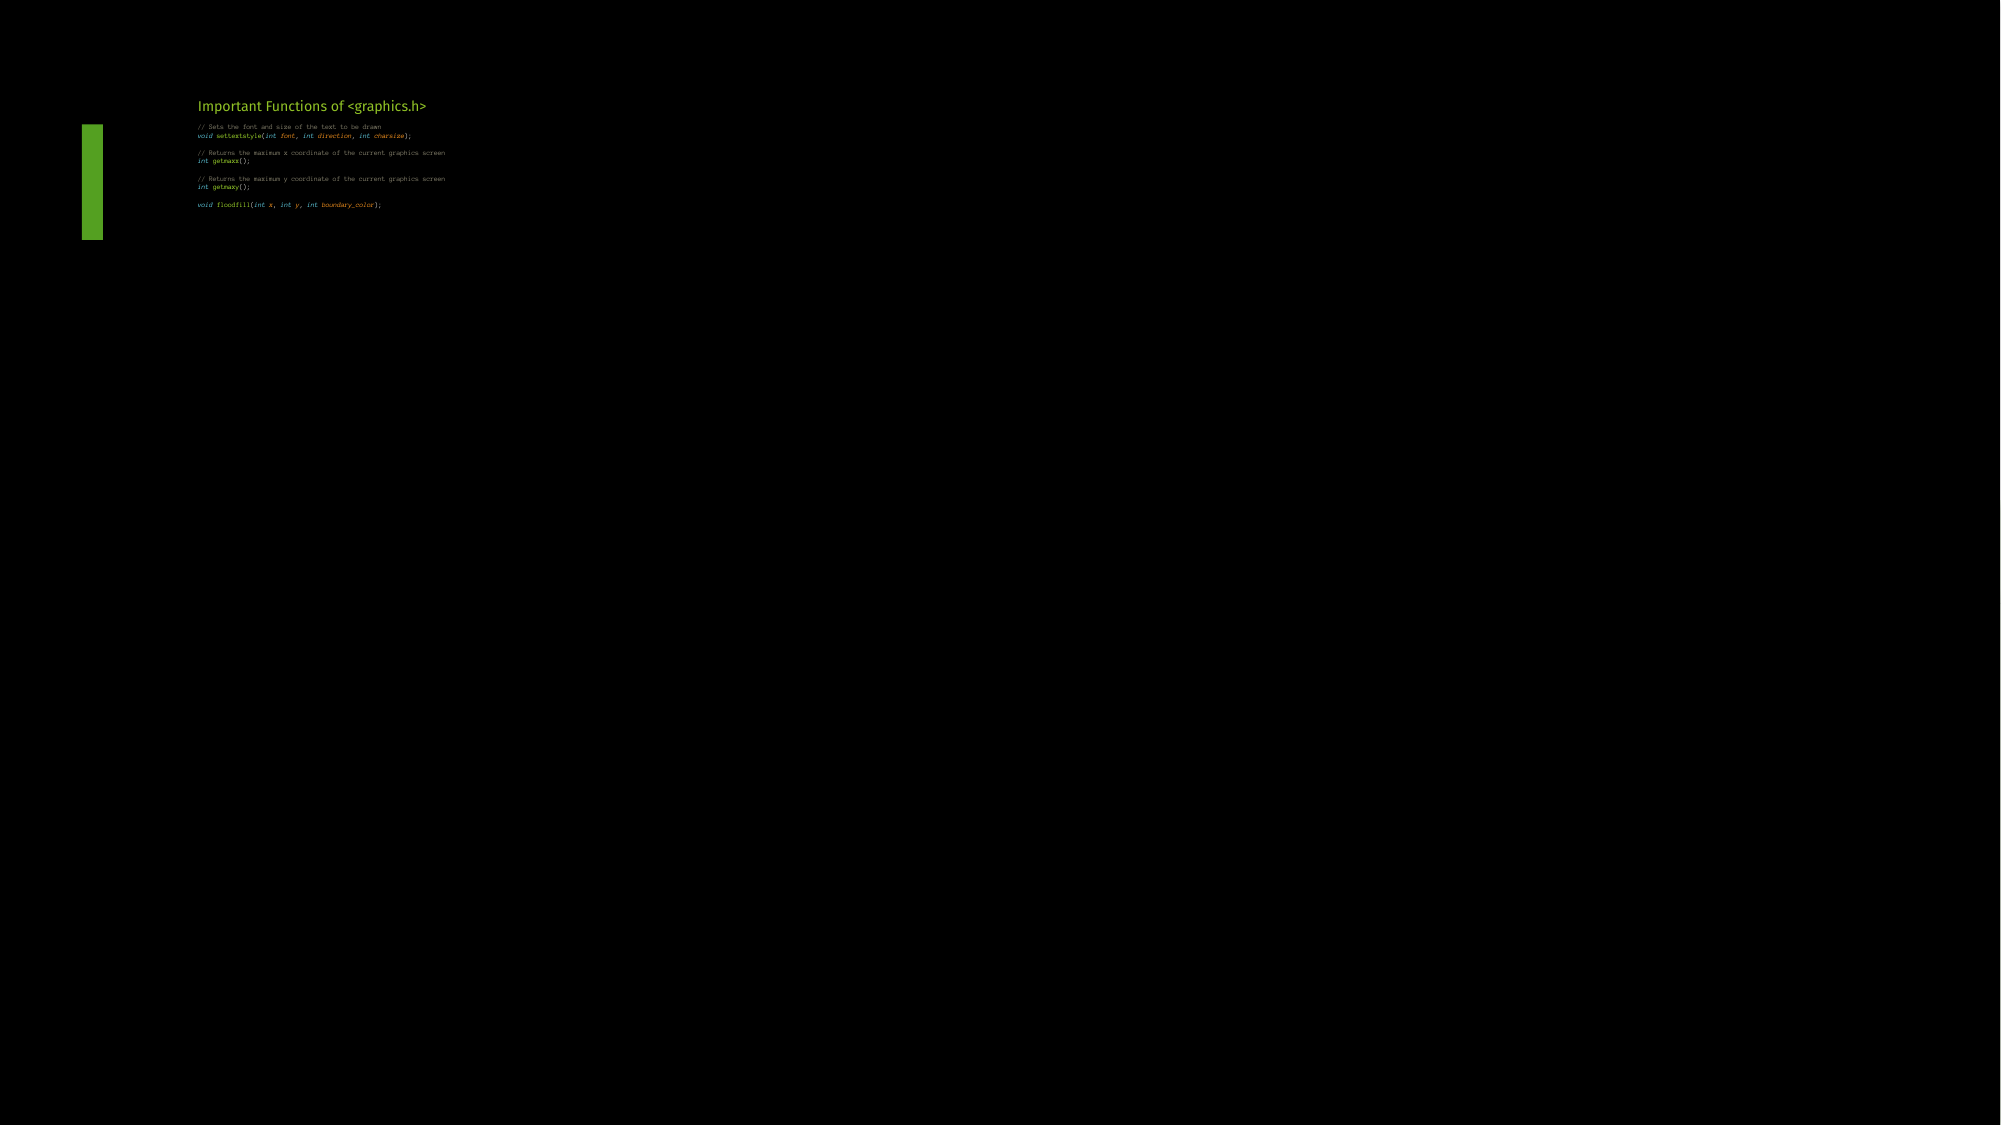

# Important Functions of <graphics.h> // Sets the font and size of the text to be drawn void settextstyle(int font, int direction, int charsize); // Returns the maximum x coordinate of the current graphics screen int getmaxx(); // Returns the maximum y coordinate of the current graphics screen int getmaxy(); void floodfill(int x, int y, int boundary_color);